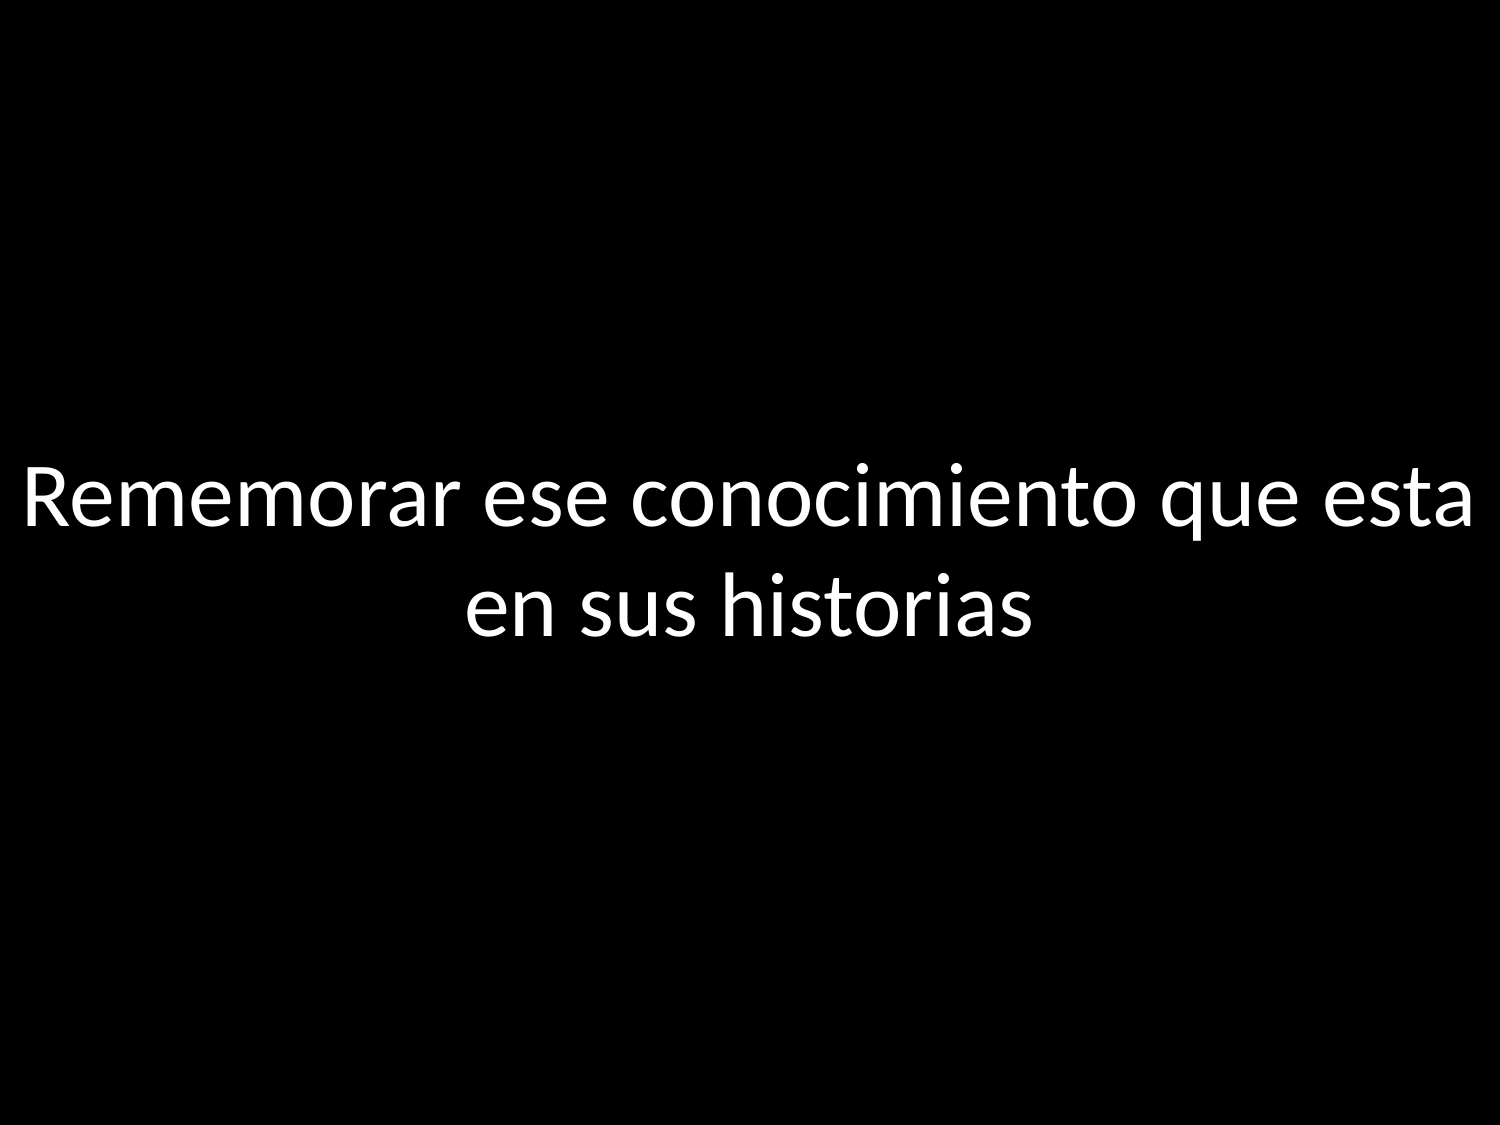

# Rememorar ese conocimiento que esta en sus historias